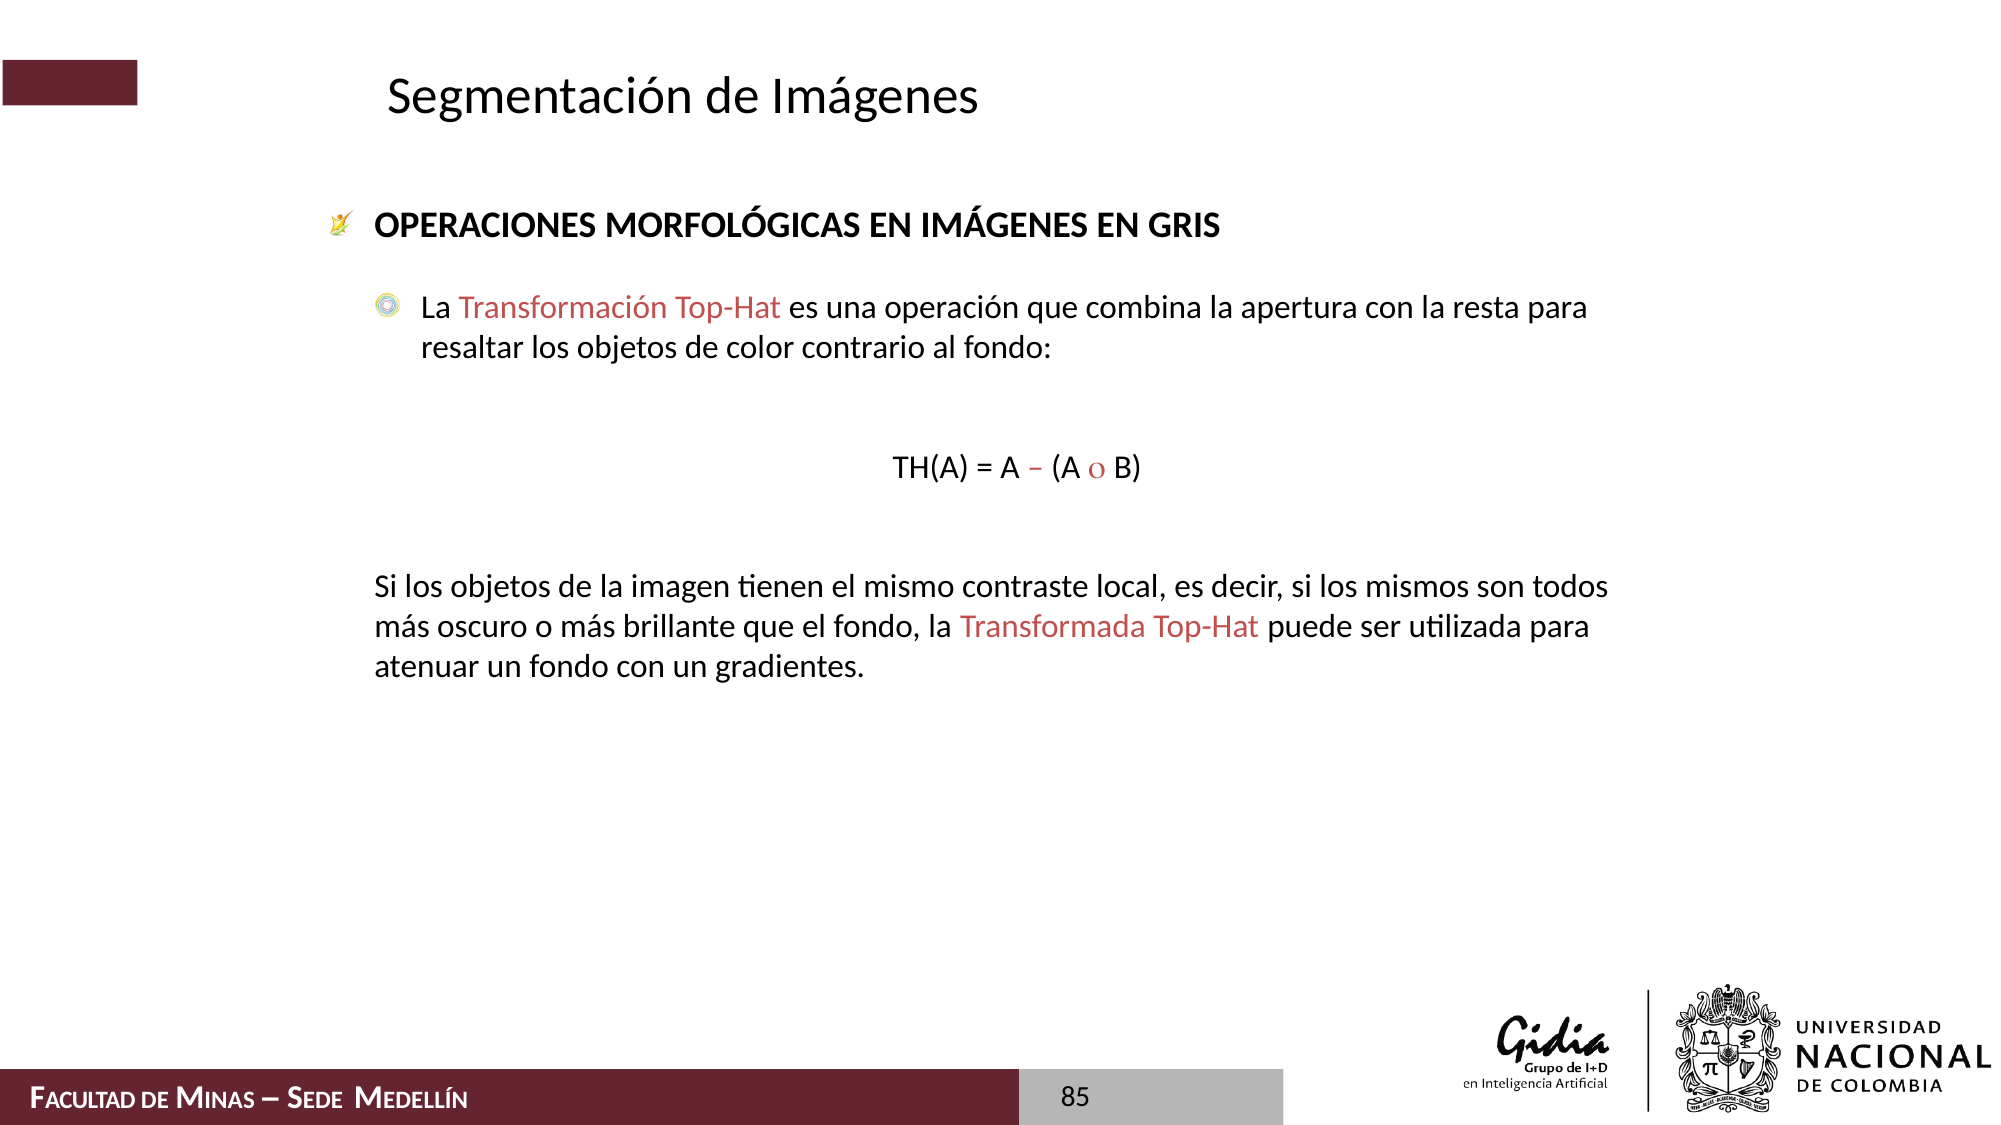

# Segmentación de Imágenes
Operaciones Morfológicas En Imágenes en Gris

La Transformación Top-Hat es una operación que combina la apertura con la resta para resaltar los objetos de color contrario al fondo:

TH(A) = A – (A ο B)

Si los objetos de la imagen tienen el mismo contraste local, es decir, si los mismos son todos más oscuro o más brillante que el fondo, la Transformada Top-Hat puede ser utilizada para atenuar un fondo con un gradientes.

85